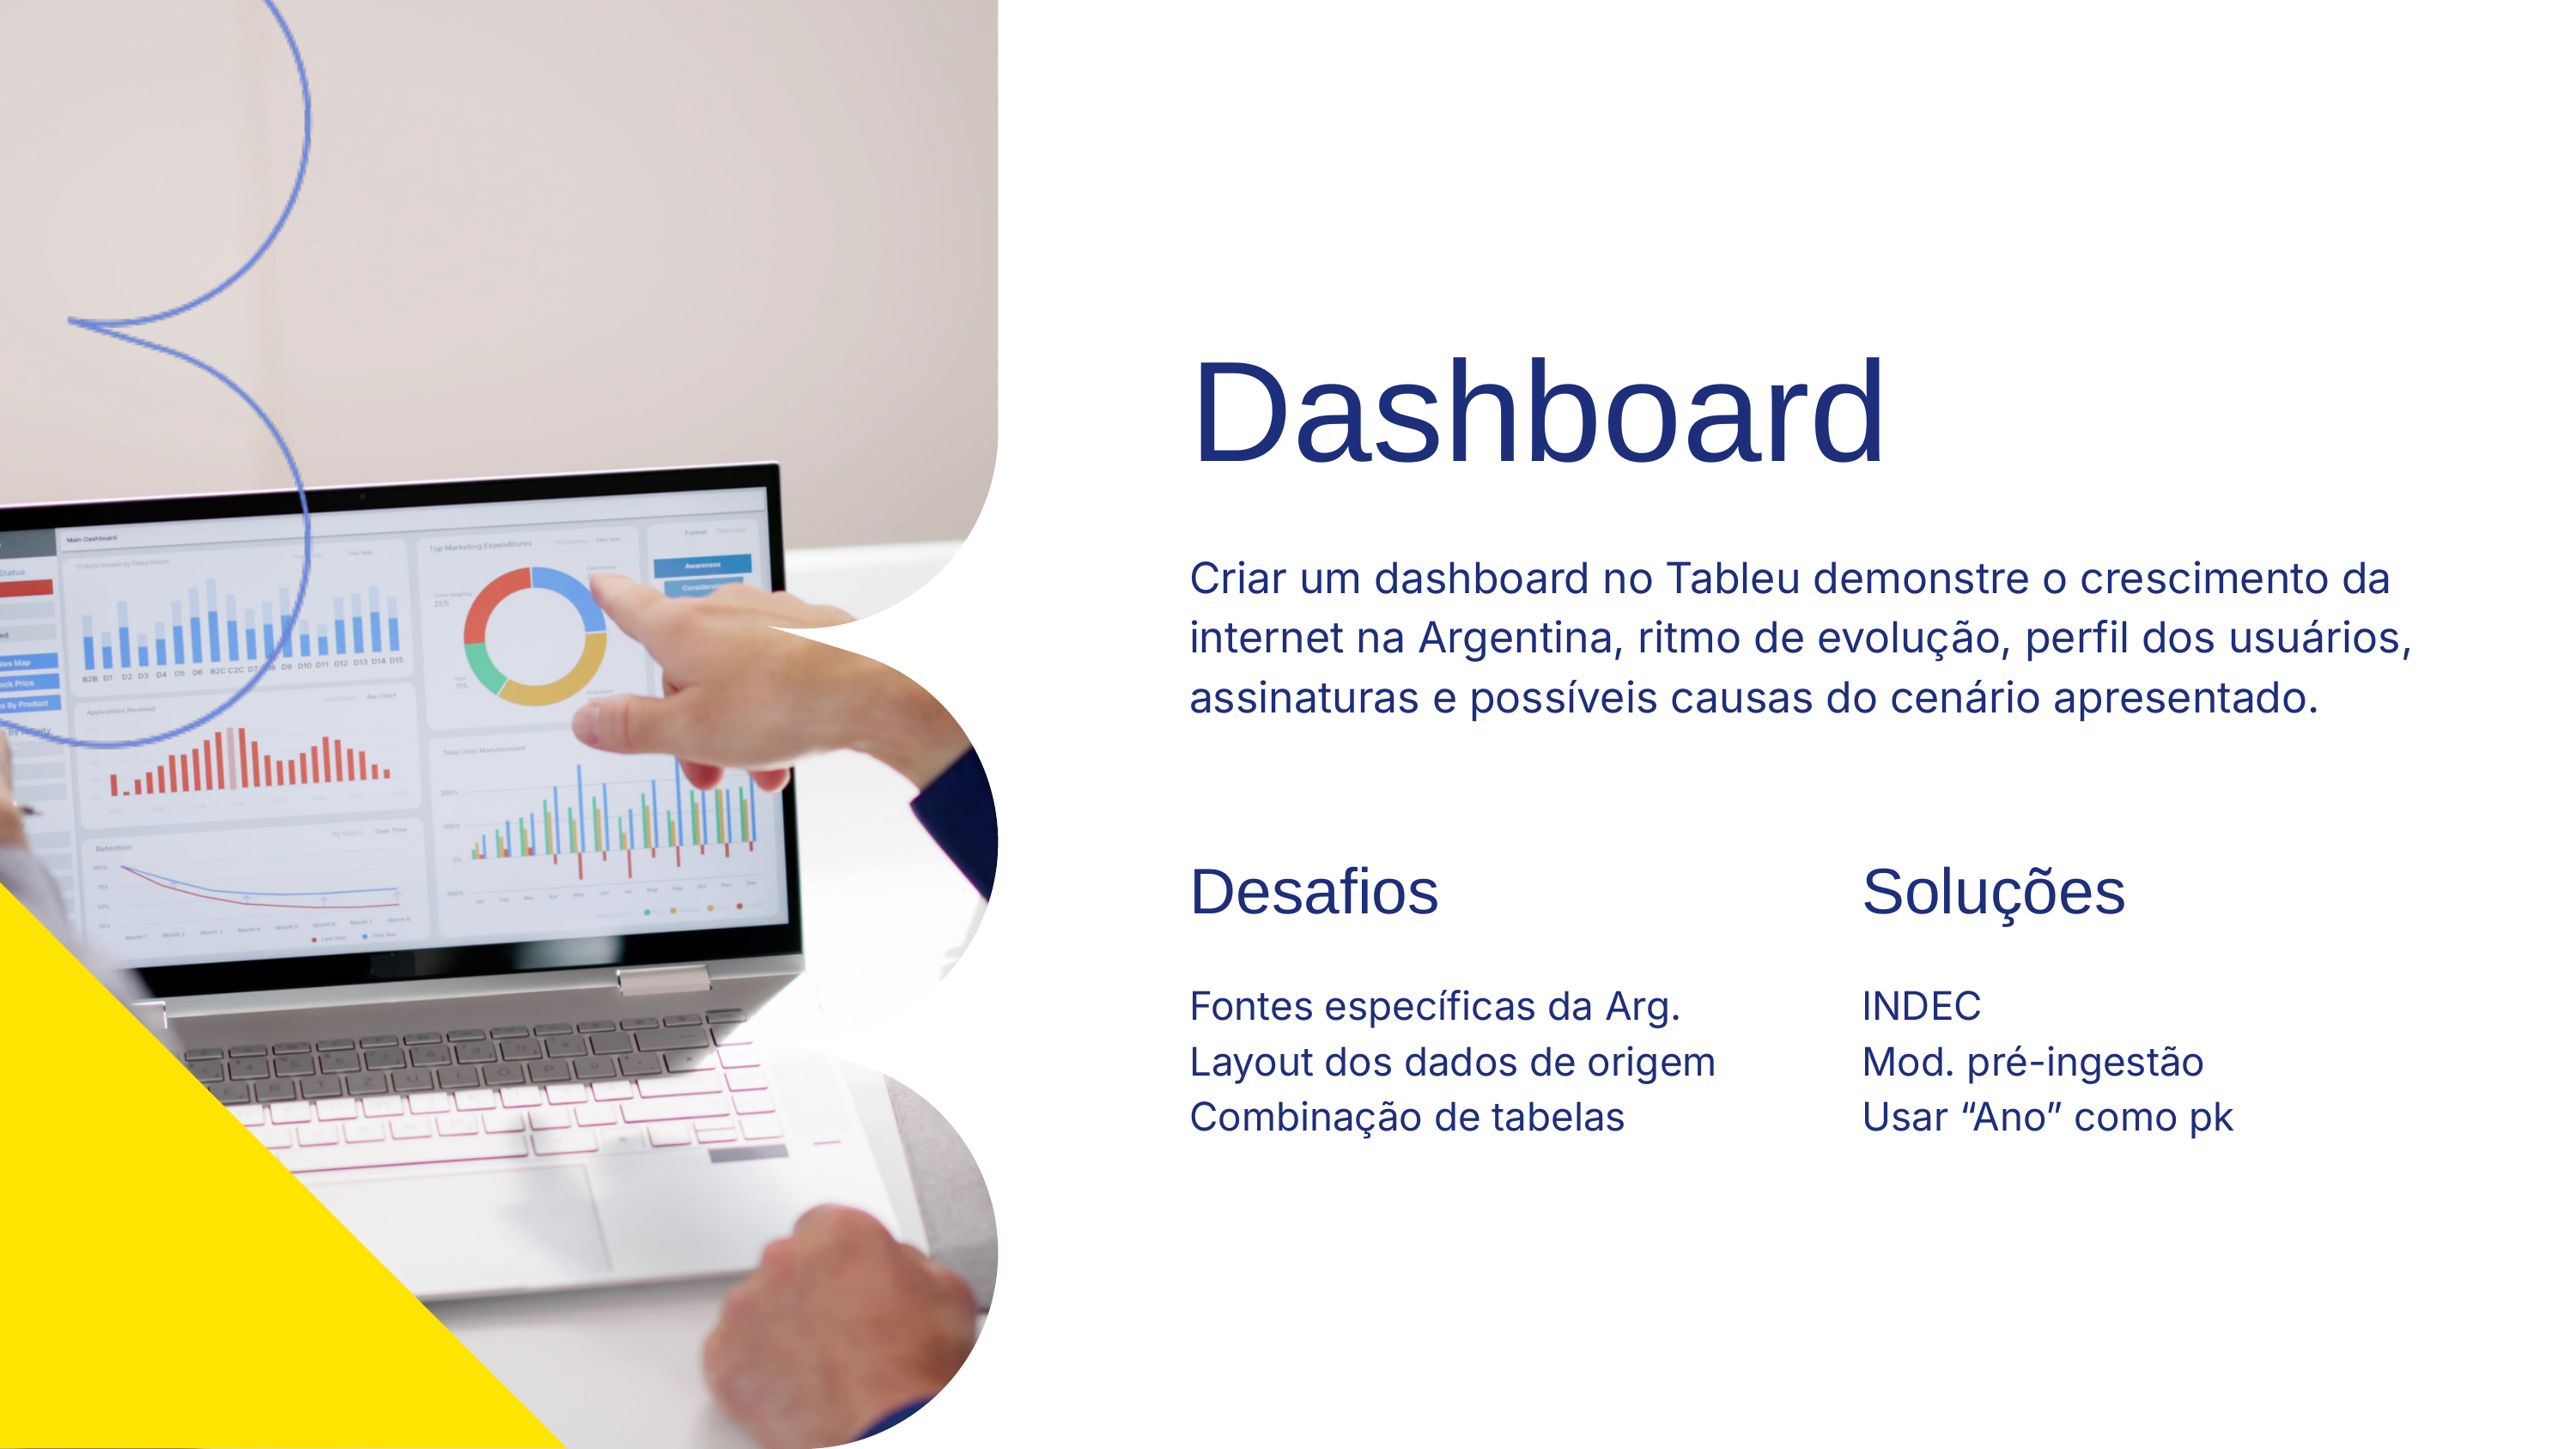

Dashboard
Criar um dashboard no Tableu demonstre o crescimento da internet na Argentina, ritmo de evolução, perfil dos usuários, assinaturas e possíveis causas do cenário apresentado.
Desafios
Soluções
Fontes específicas da Arg.
Layout dos dados de origem
Combinação de tabelas

INDEC
Mod. pré-ingestão
Usar “Ano” como pk